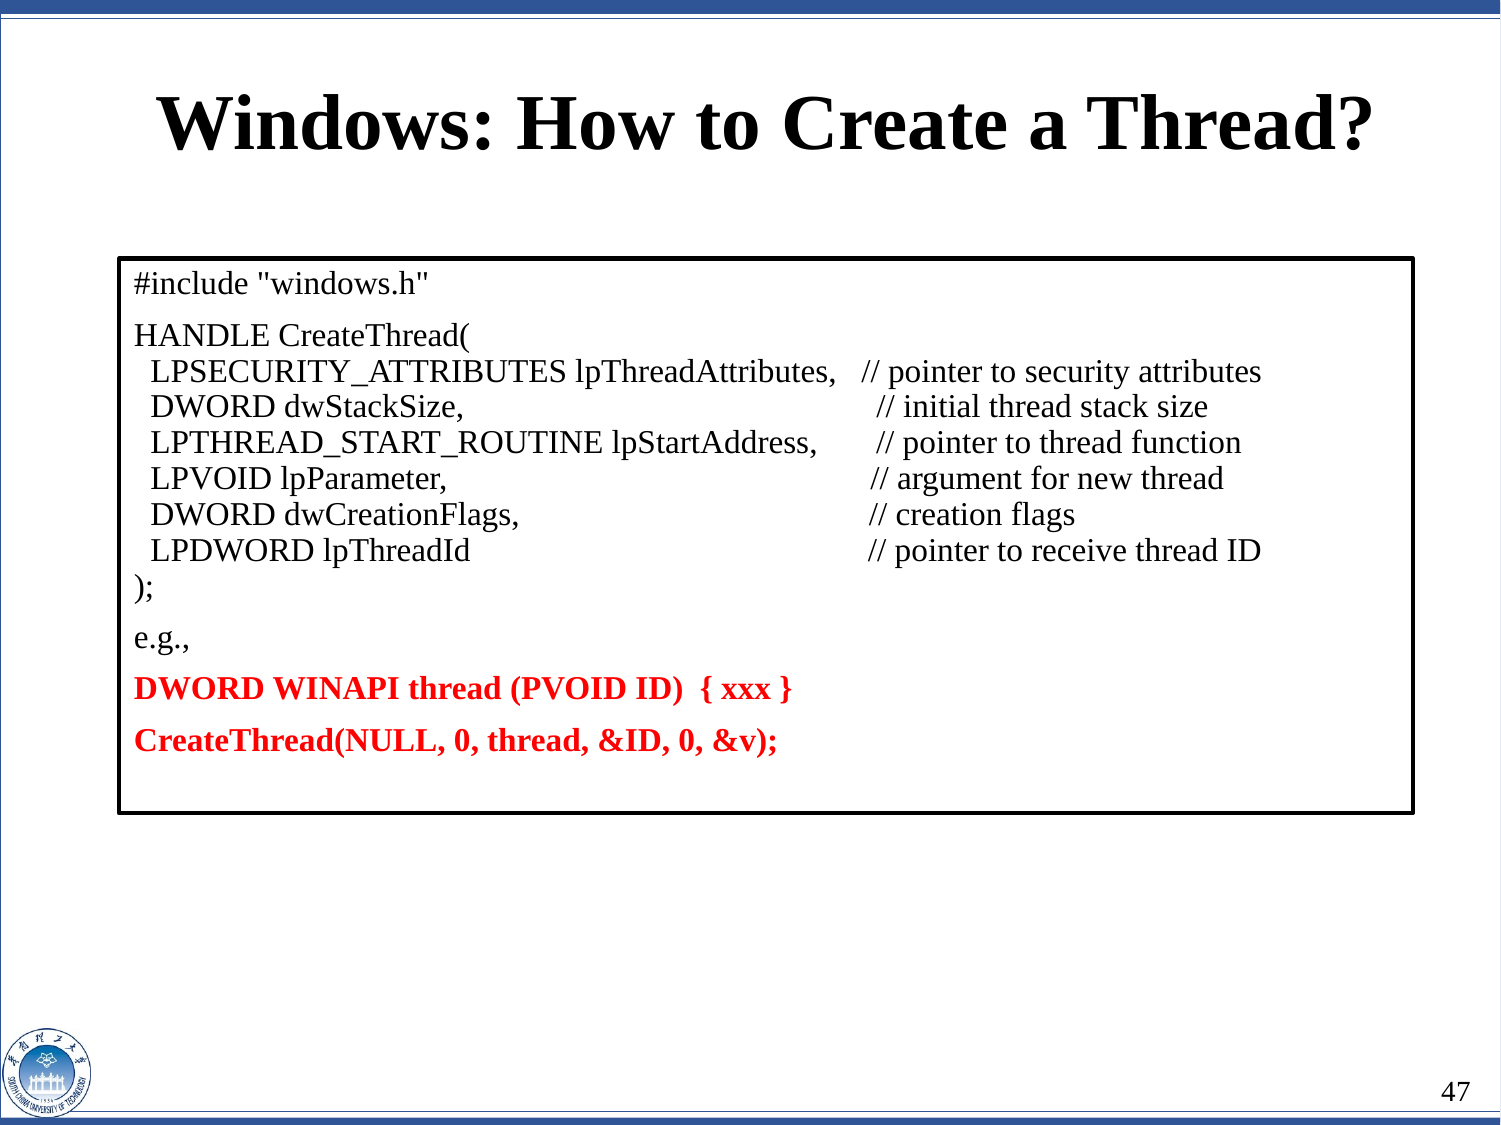

Windows: How to Create a Thread?
#include "windows.h"
HANDLE CreateThread(
  LPSECURITY_ATTRIBUTES lpThreadAttributes,   // pointer to security attributes
  DWORD dwStackSize,　　　　　　　　　　　    // initial thread stack size
  LPTHREAD_START_ROUTINE lpStartAddress, 　// pointer to thread function
  LPVOID lpParameter,　　　　　　　　　　　　 // argument for new thread
  DWORD dwCreationFlags,　　　　　　　　　　// creation flags
  LPDWORD lpThreadId　　　　　　　　　　　  // pointer to receive thread ID
);
e.g.,
DWORD WINAPI thread (PVOID ID)  { xxx }
CreateThread(NULL, 0, thread, &ID, 0, &v);
47